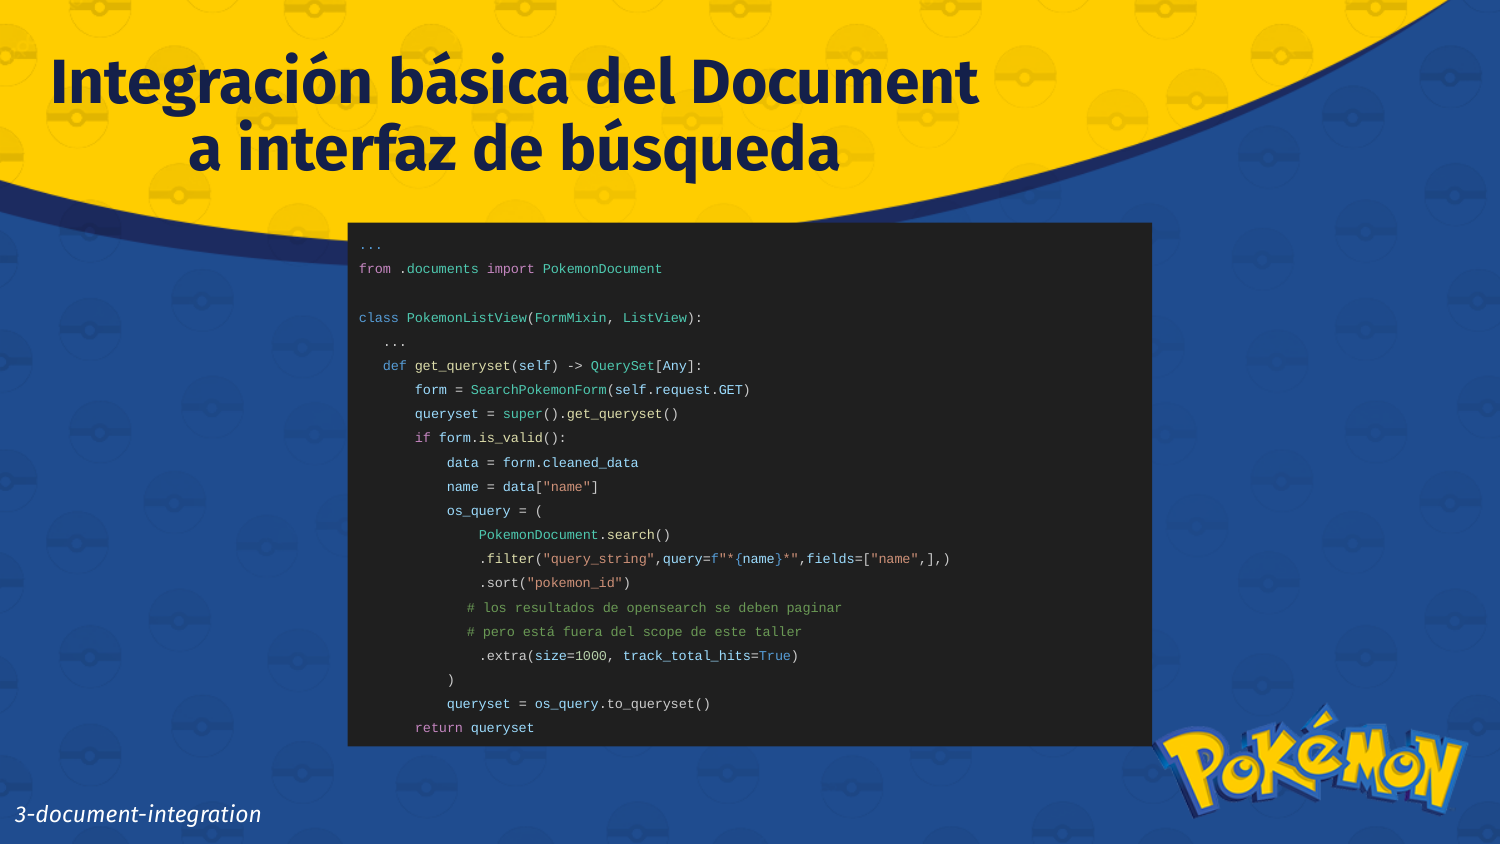

# Integración básica del Document a interfaz de búsqueda
...
from .documents import PokemonDocument

class PokemonListView(FormMixin, ListView):
   ...
   def get_queryset(self) -> QuerySet[Any]:
       form = SearchPokemonForm(self.request.GET)
       queryset = super().get_queryset()
       if form.is_valid():
           data = form.cleaned_data
           name = data["name"]
           os_query = (
               PokemonDocument.search()
               .filter("query_string",query=f"*{name}*",fields=["name",],)
               .sort("pokemon_id")
		# los resultados de opensearch se deben paginar
		# pero está fuera del scope de este taller
               .extra(size=1000, track_total_hits=True)
           )
           queryset = os_query.to_queryset()
       return queryset
3-document-integration